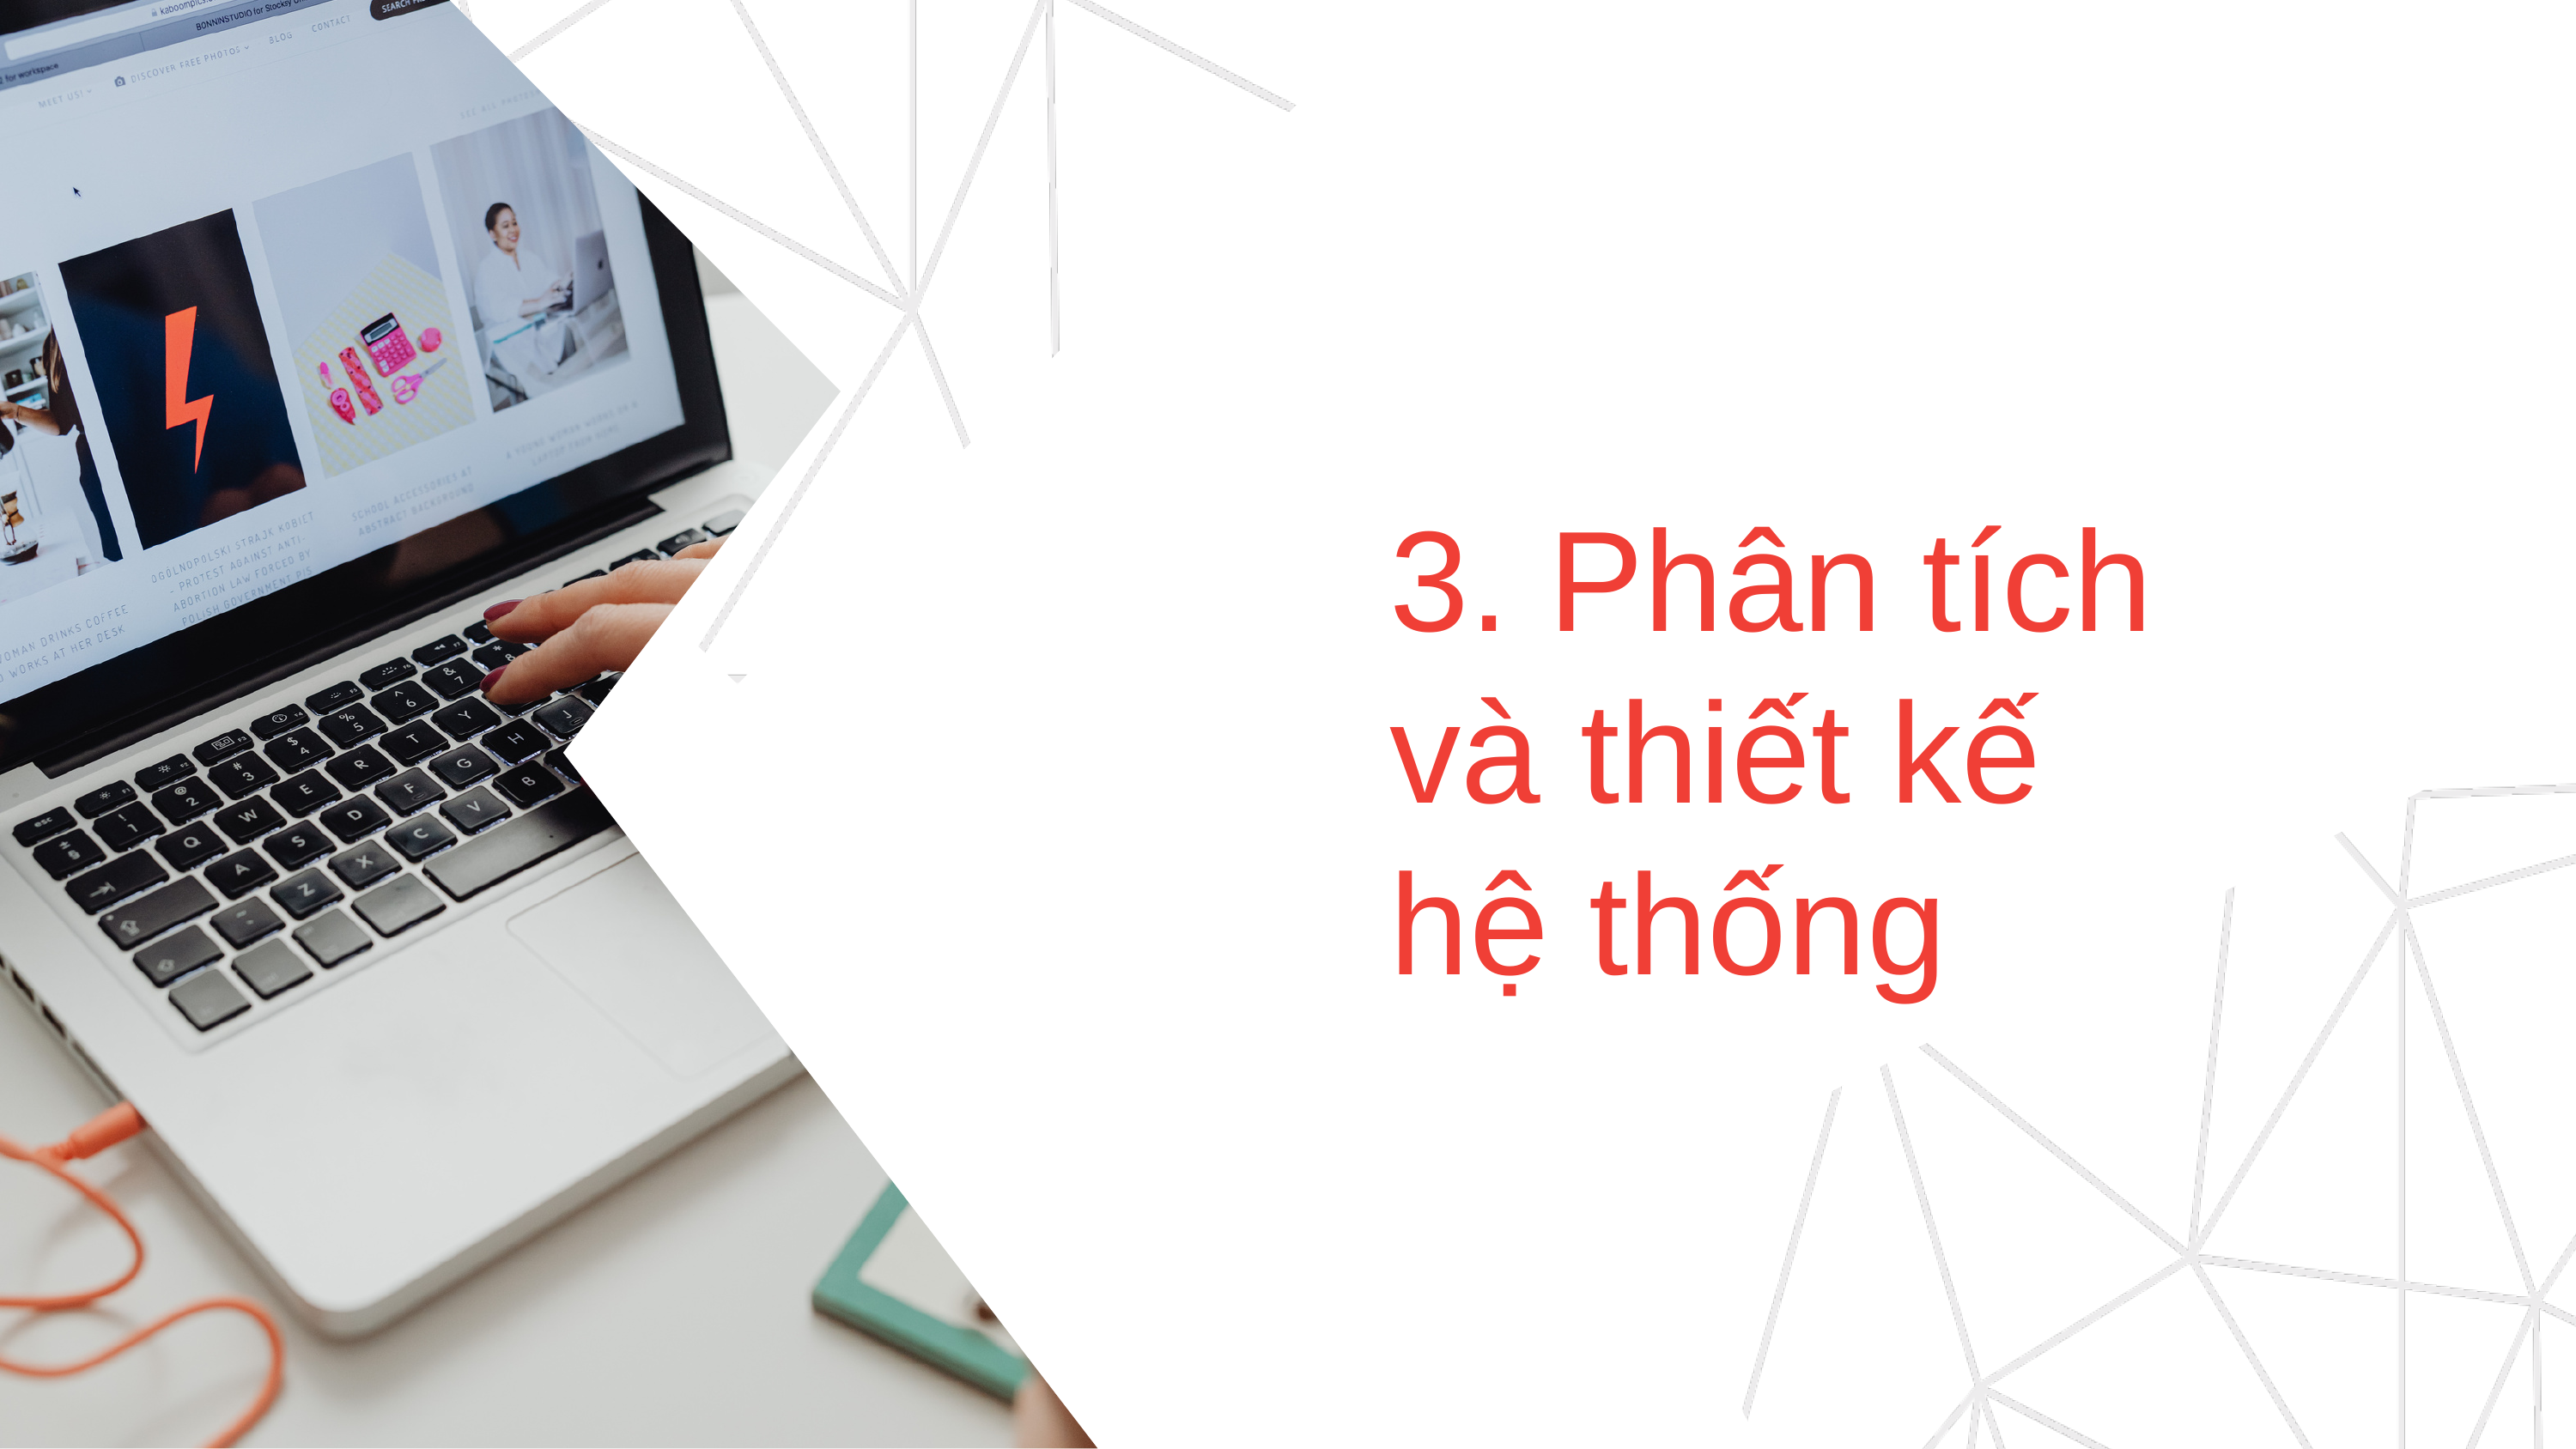

3. Phân tích và thiết kế hệ thống